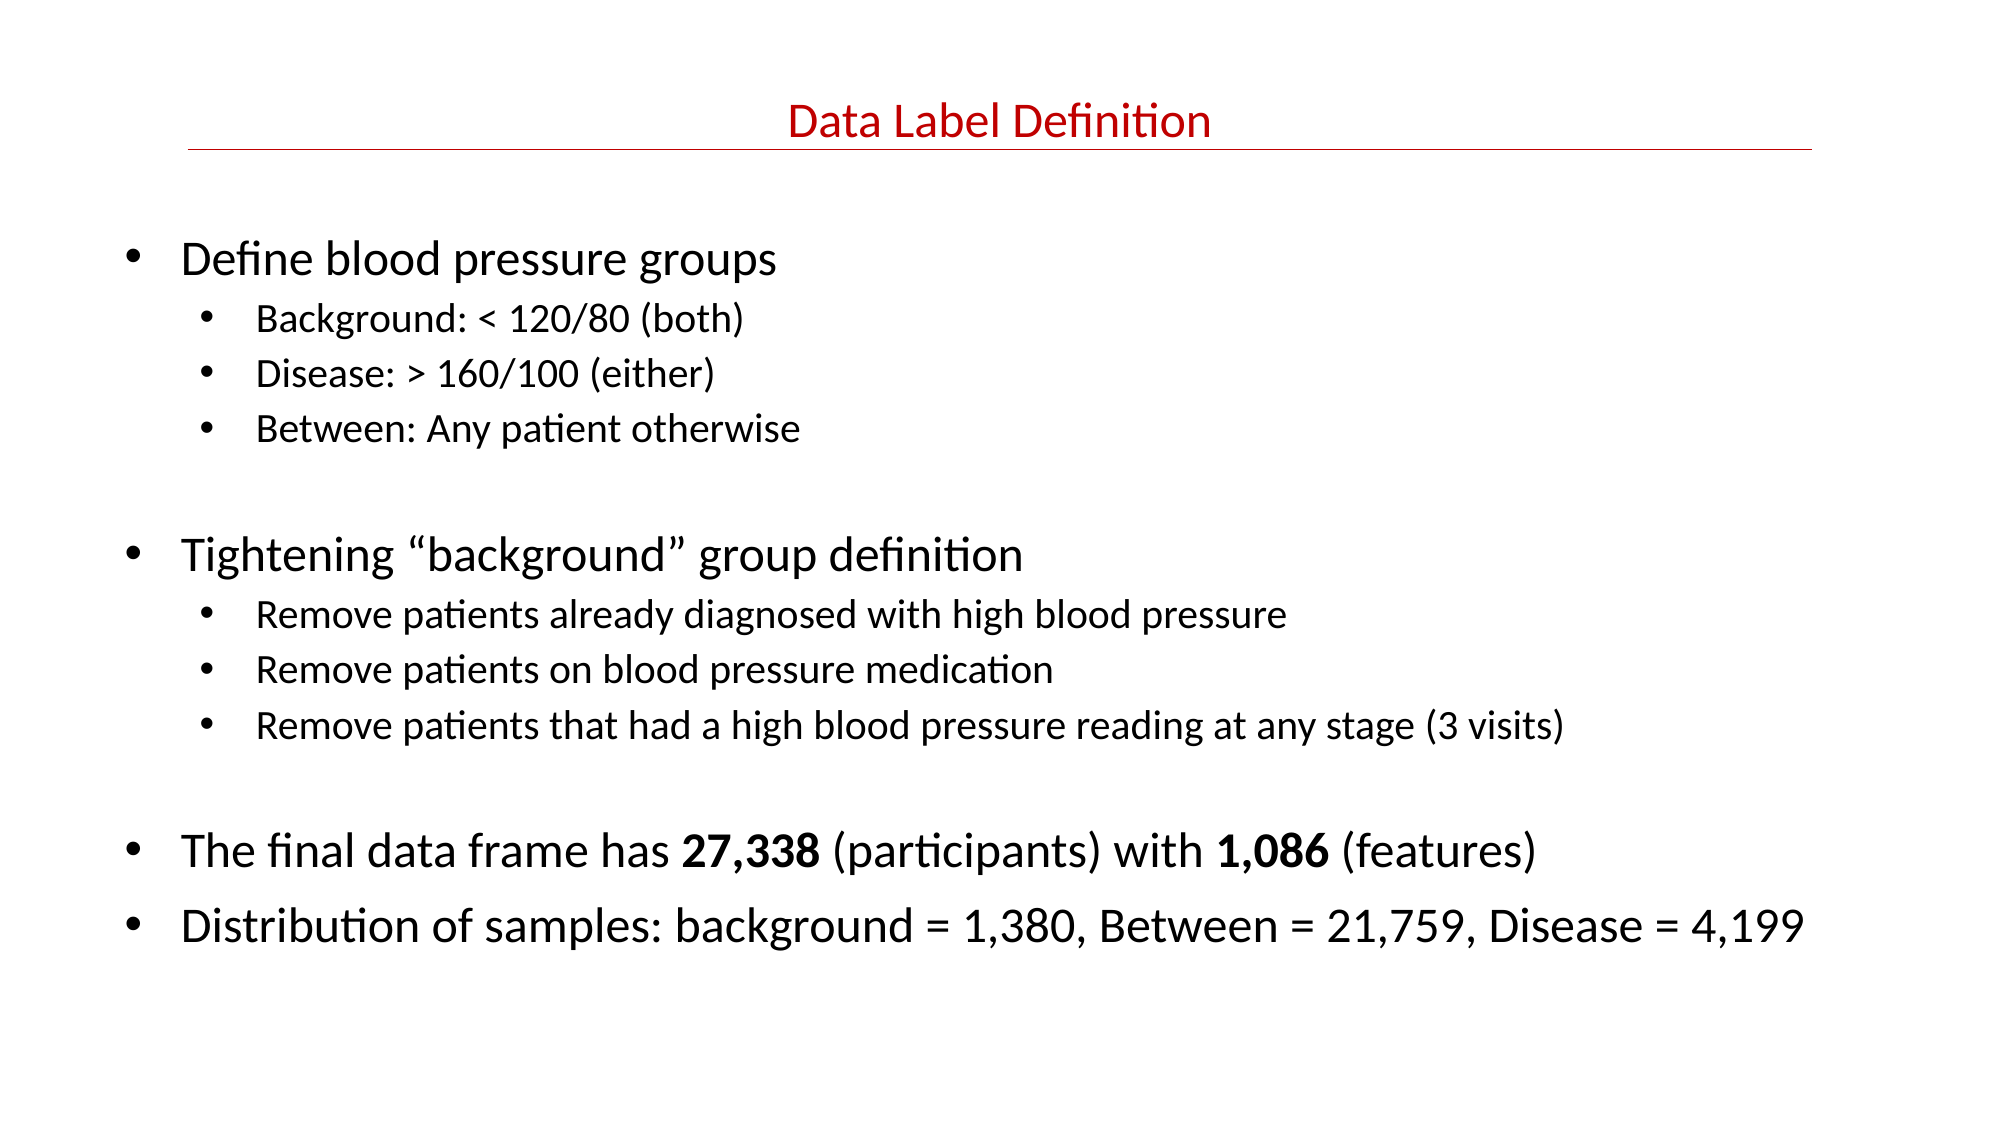

Data Label Definition
Define blood pressure groups
Background: < 120/80 (both)
Disease: > 160/100 (either)
Between: Any patient otherwise

Tightening “background” group definition
Remove patients already diagnosed with high blood pressure
Remove patients on blood pressure medication
Remove patients that had a high blood pressure reading at any stage (3 visits)

The final data frame has 27,338 (participants) with 1,086 (features)
Distribution of samples: background = 1,380, Between = 21,759, Disease = 4,199